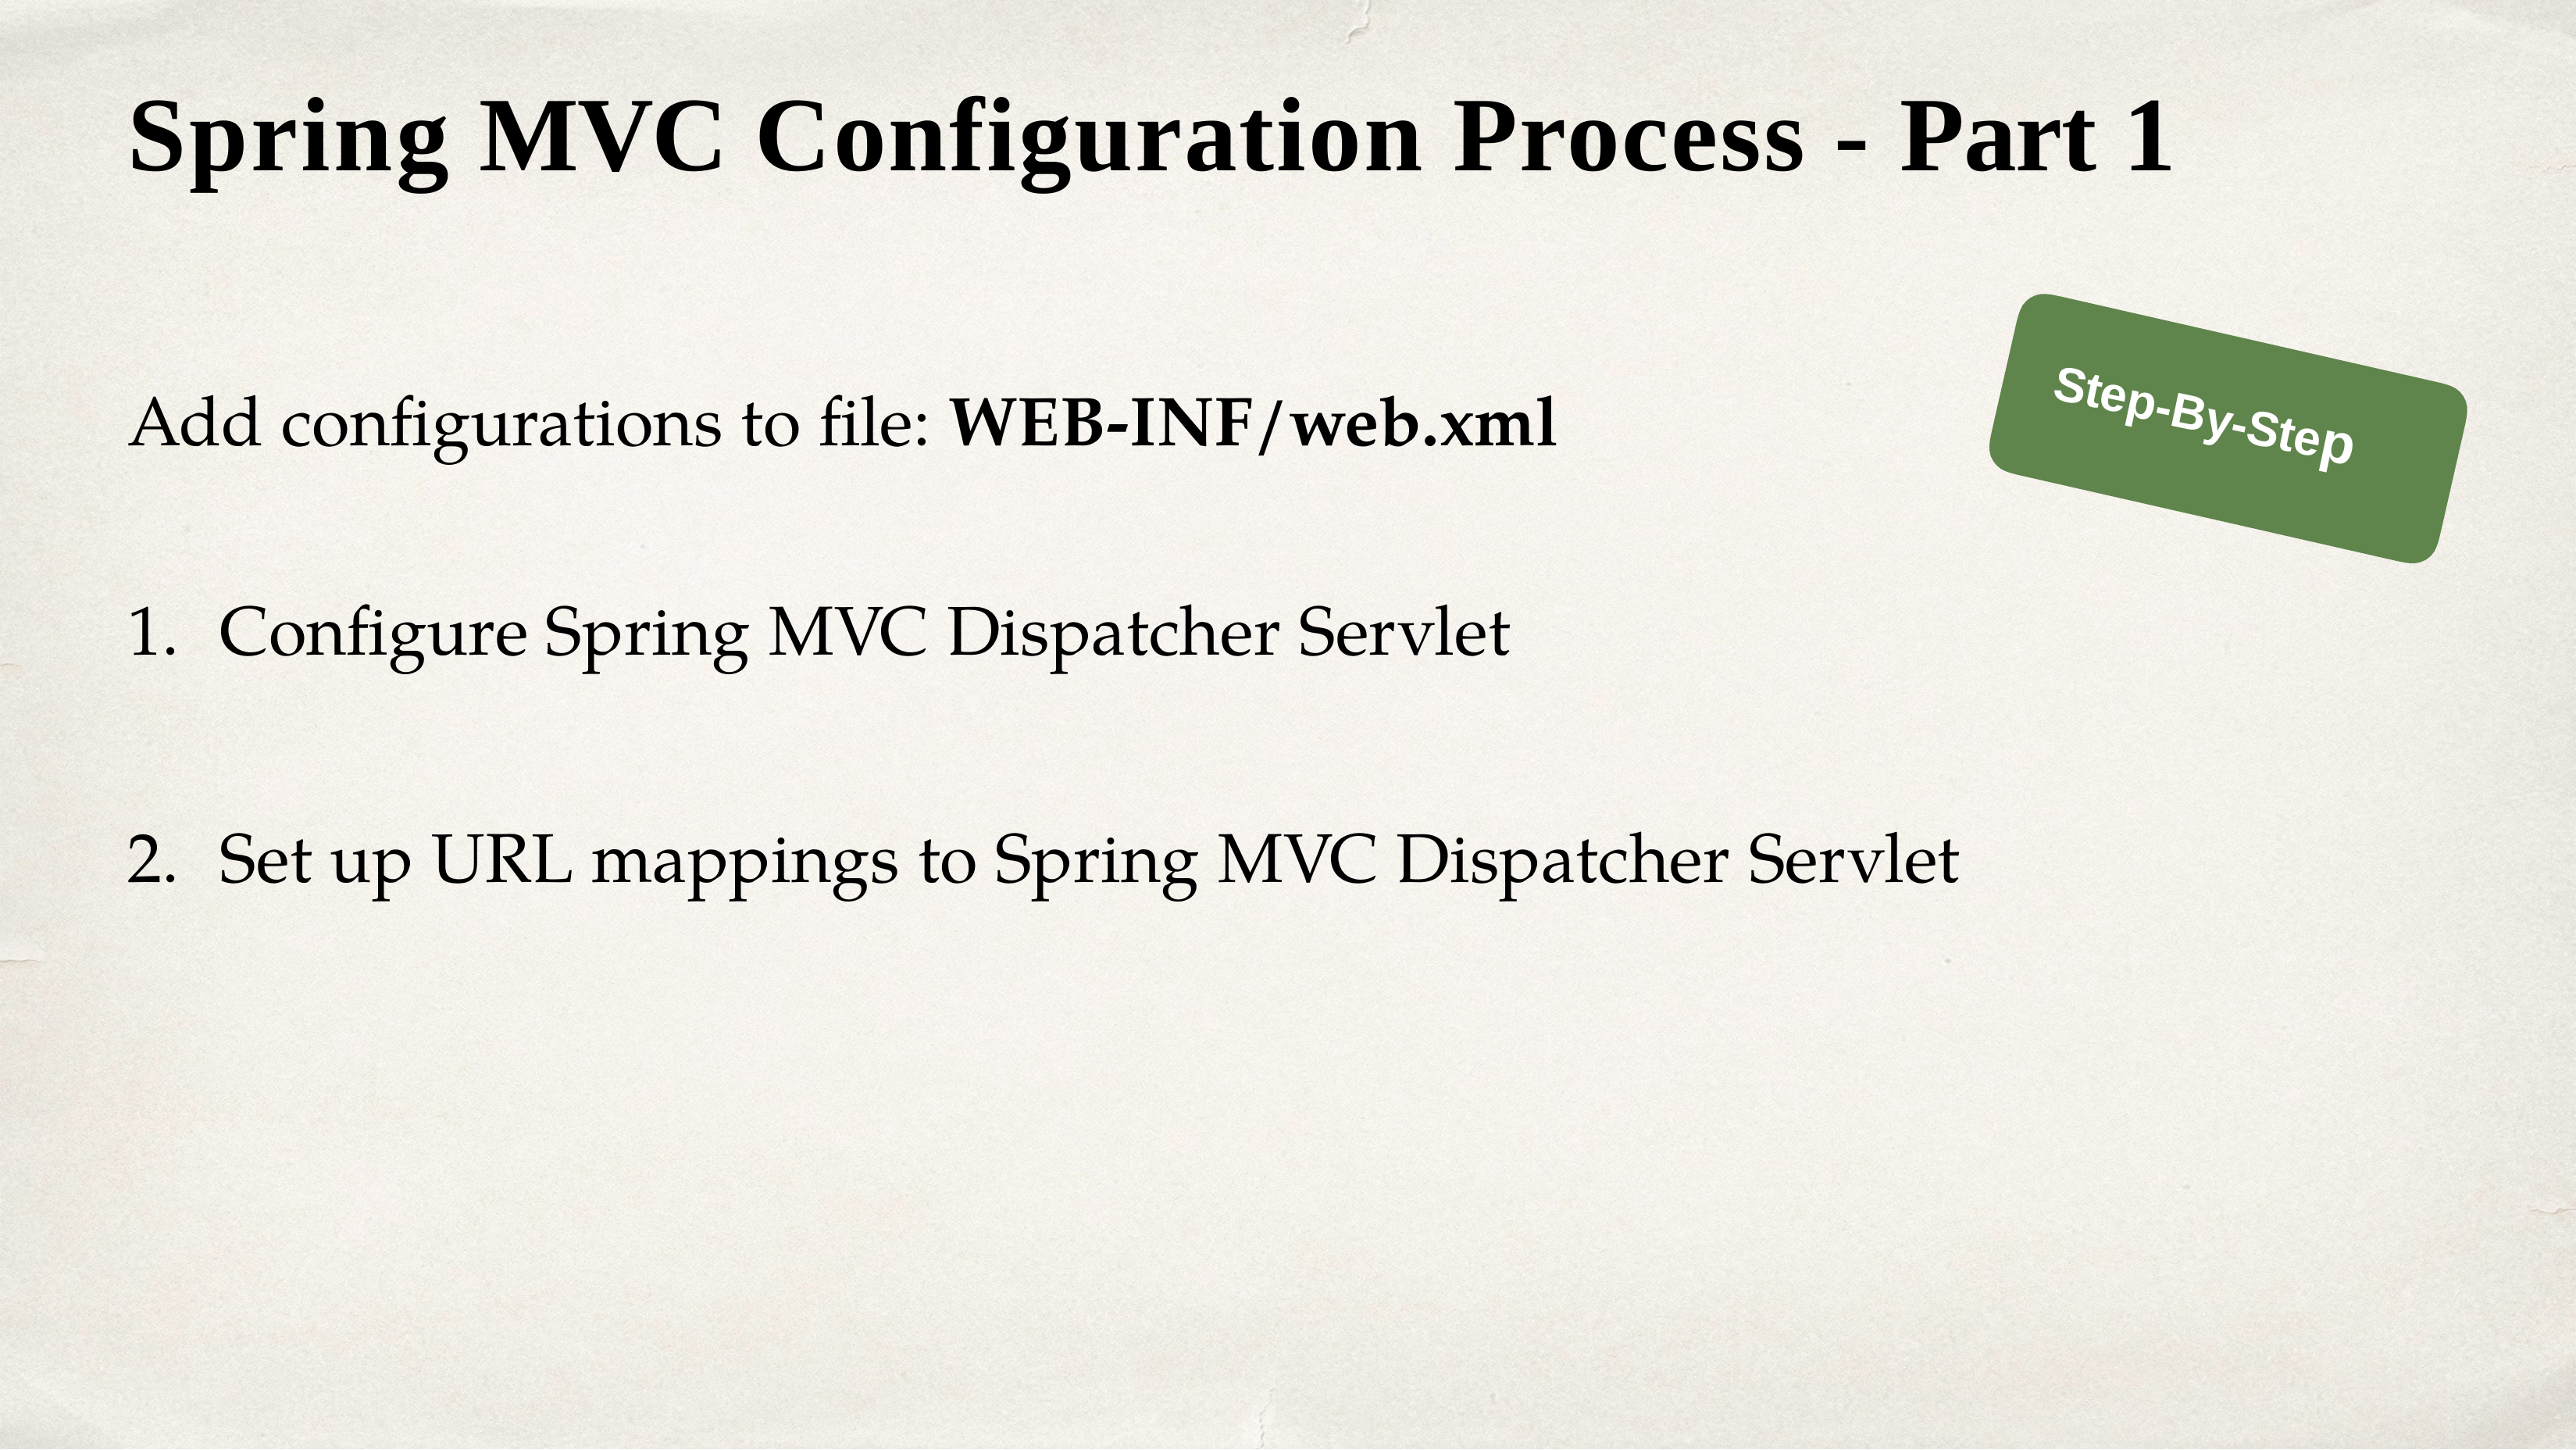

# Spring MVC Configuration Process - Part 1

Add configurations to file: WEB-INF/web.xml

Configure Spring MVC Dispatcher Servlet

Set up URL mappings to Spring MVC Dispatcher Servlet
Step-By-Step